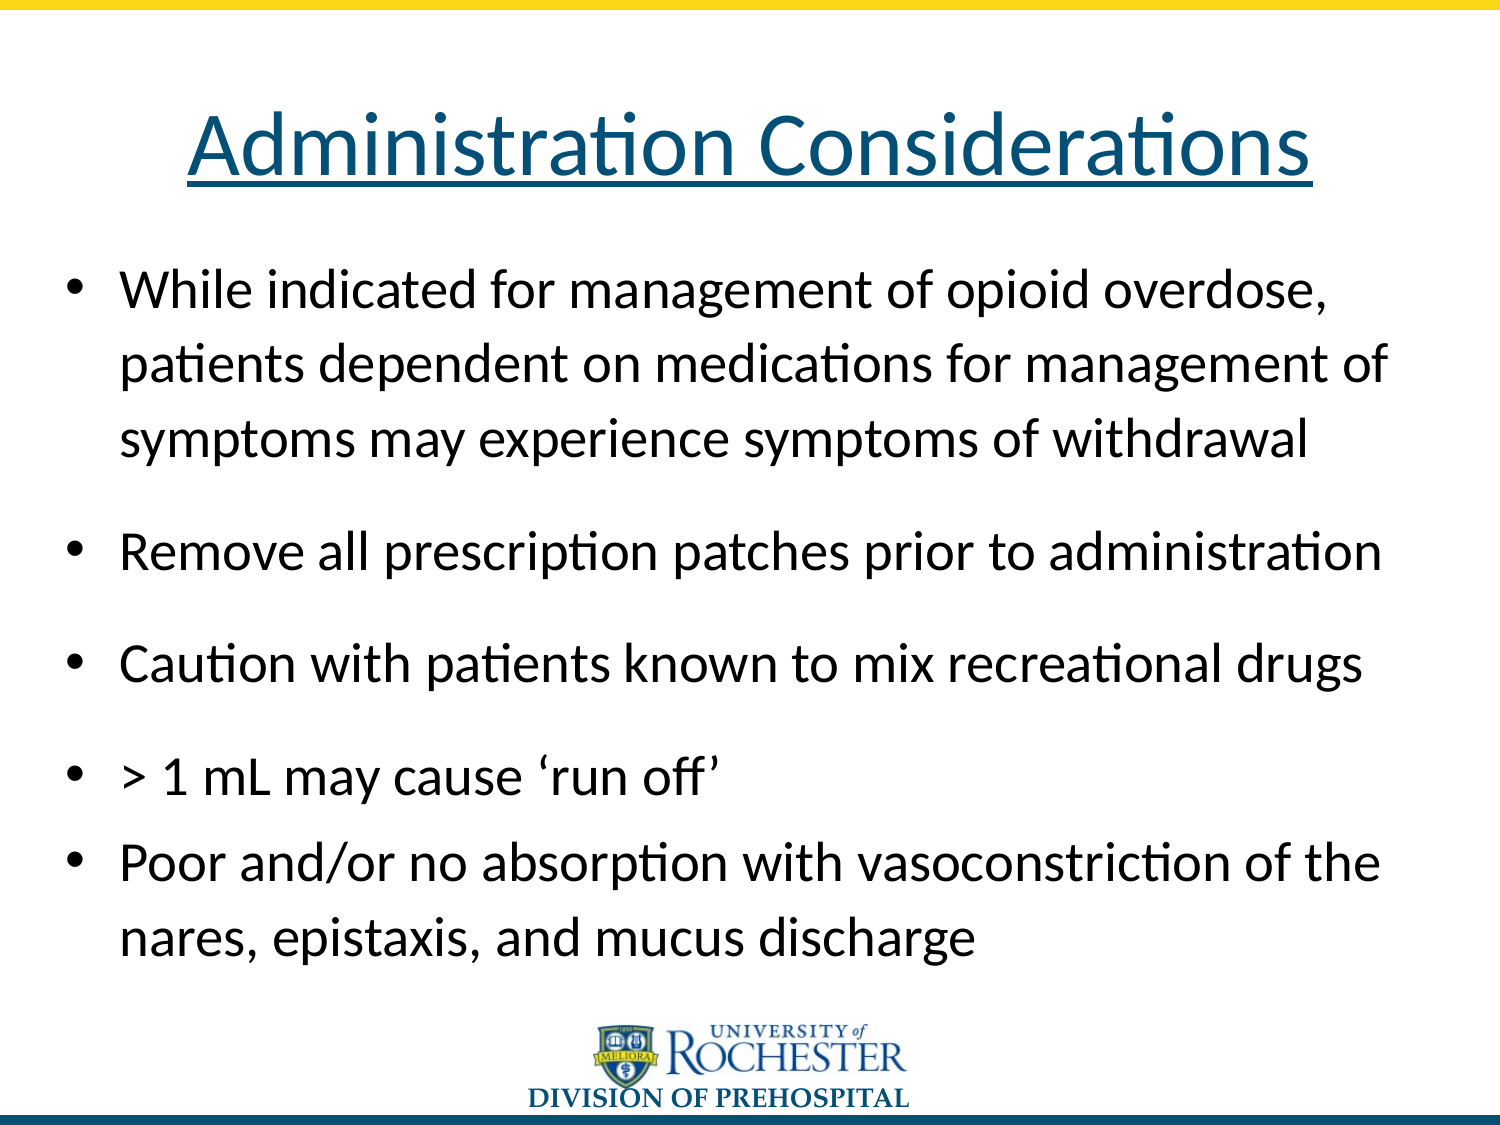

# Administration Considerations
While indicated for management of opioid overdose, patients dependent on medications for management of symptoms may experience symptoms of withdrawal
Remove all prescription patches prior to administration
Caution with patients known to mix recreational drugs
> 1 mL may cause ‘run off’
Poor and/or no absorption with vasoconstriction of the nares, epistaxis, and mucus discharge